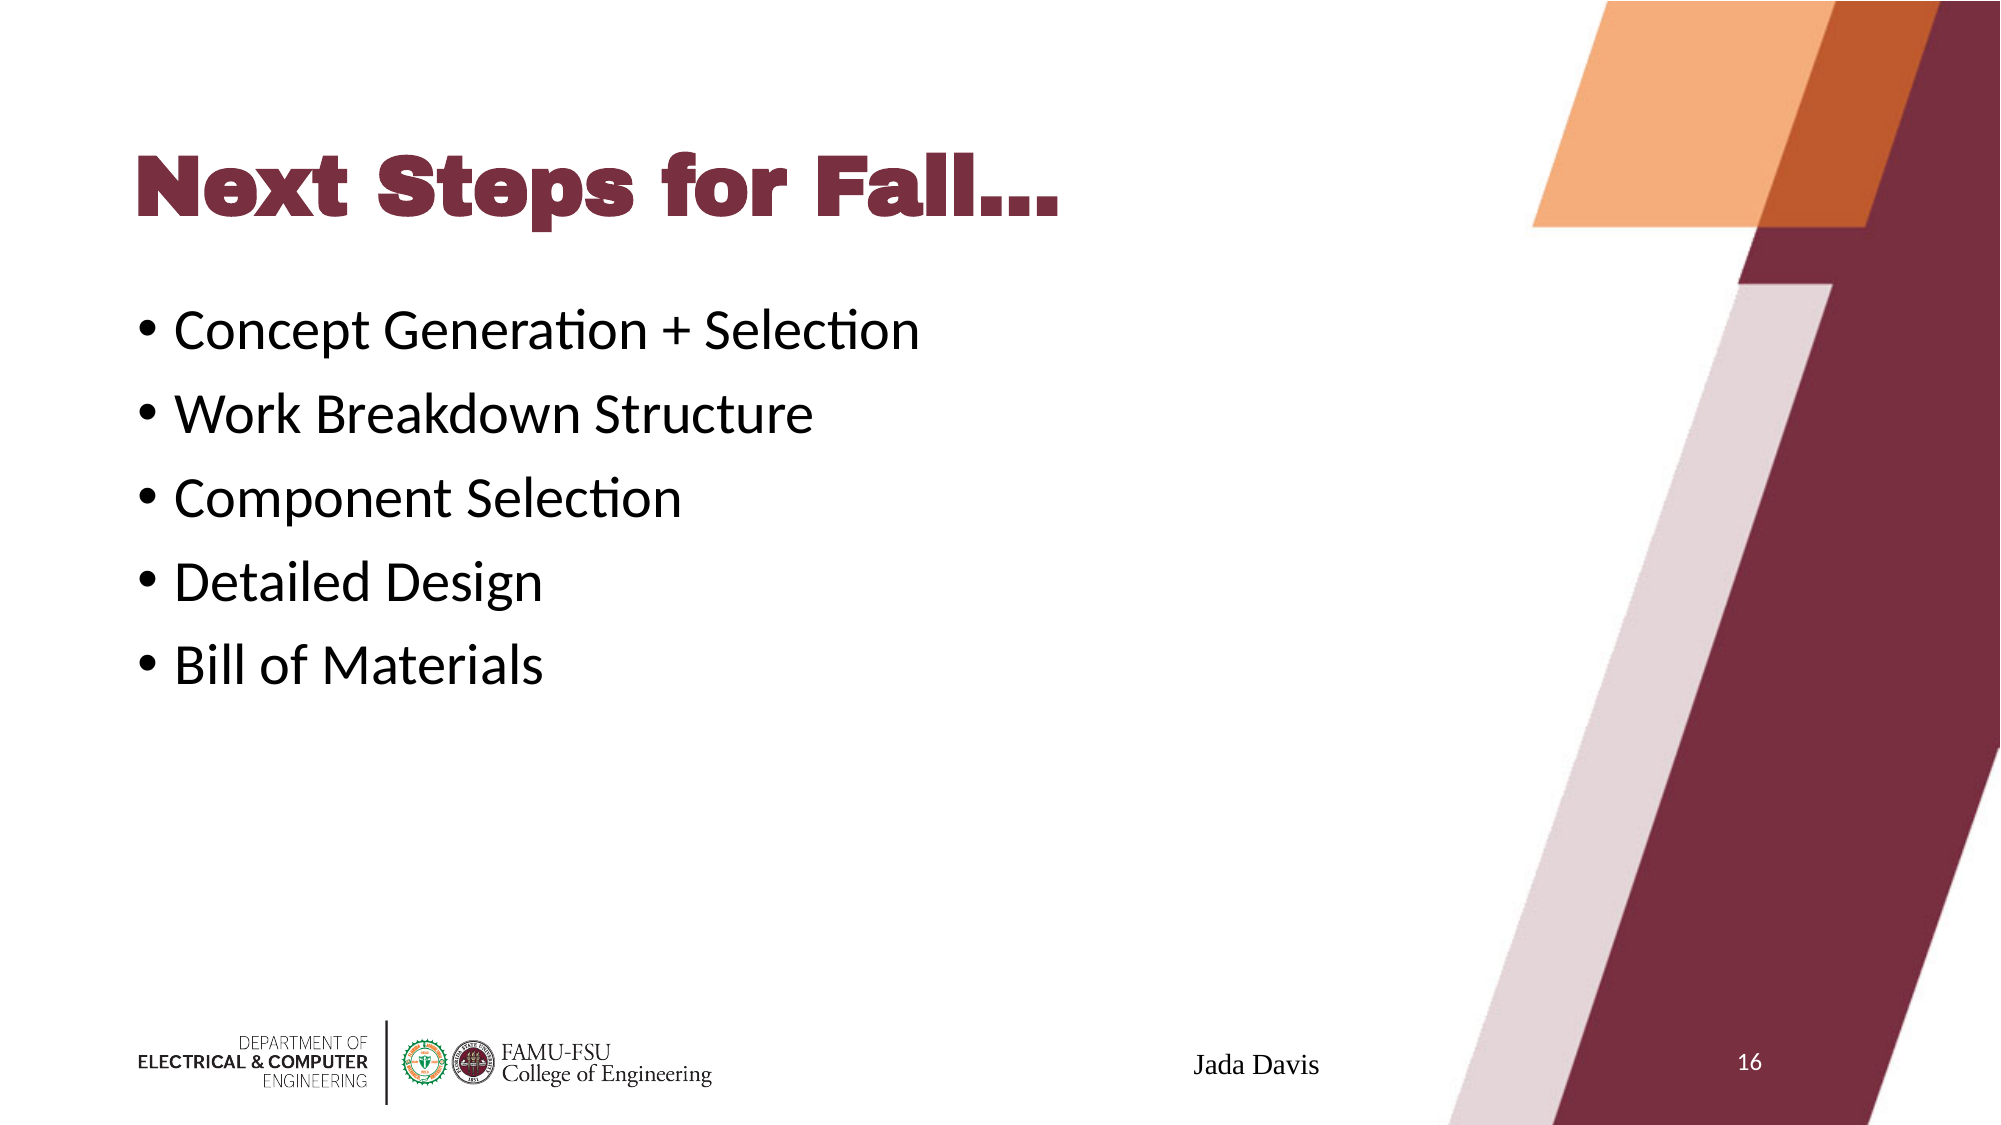

# Next Steps for Fall…
Concept Generation + Selection
Work Breakdown Structure
Component Selection
Detailed Design
Bill of Materials

16
Jada Davis